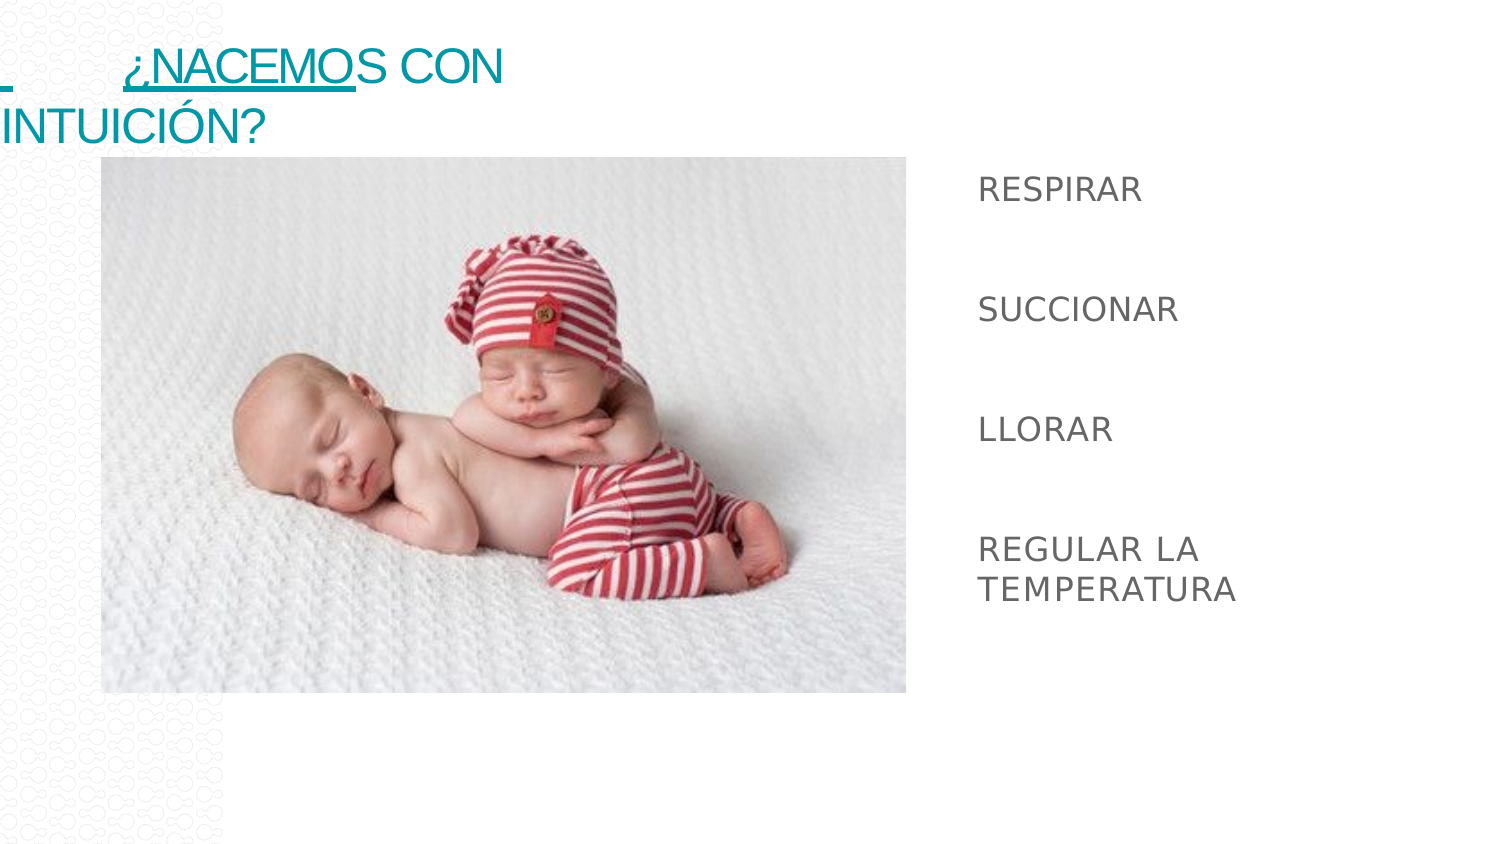

# ¿NACEMOS CON INTUICIÓN?

RESPIRAR
SUCCIONAR  LLORAR

REGULAR LA  TEMPERATURA